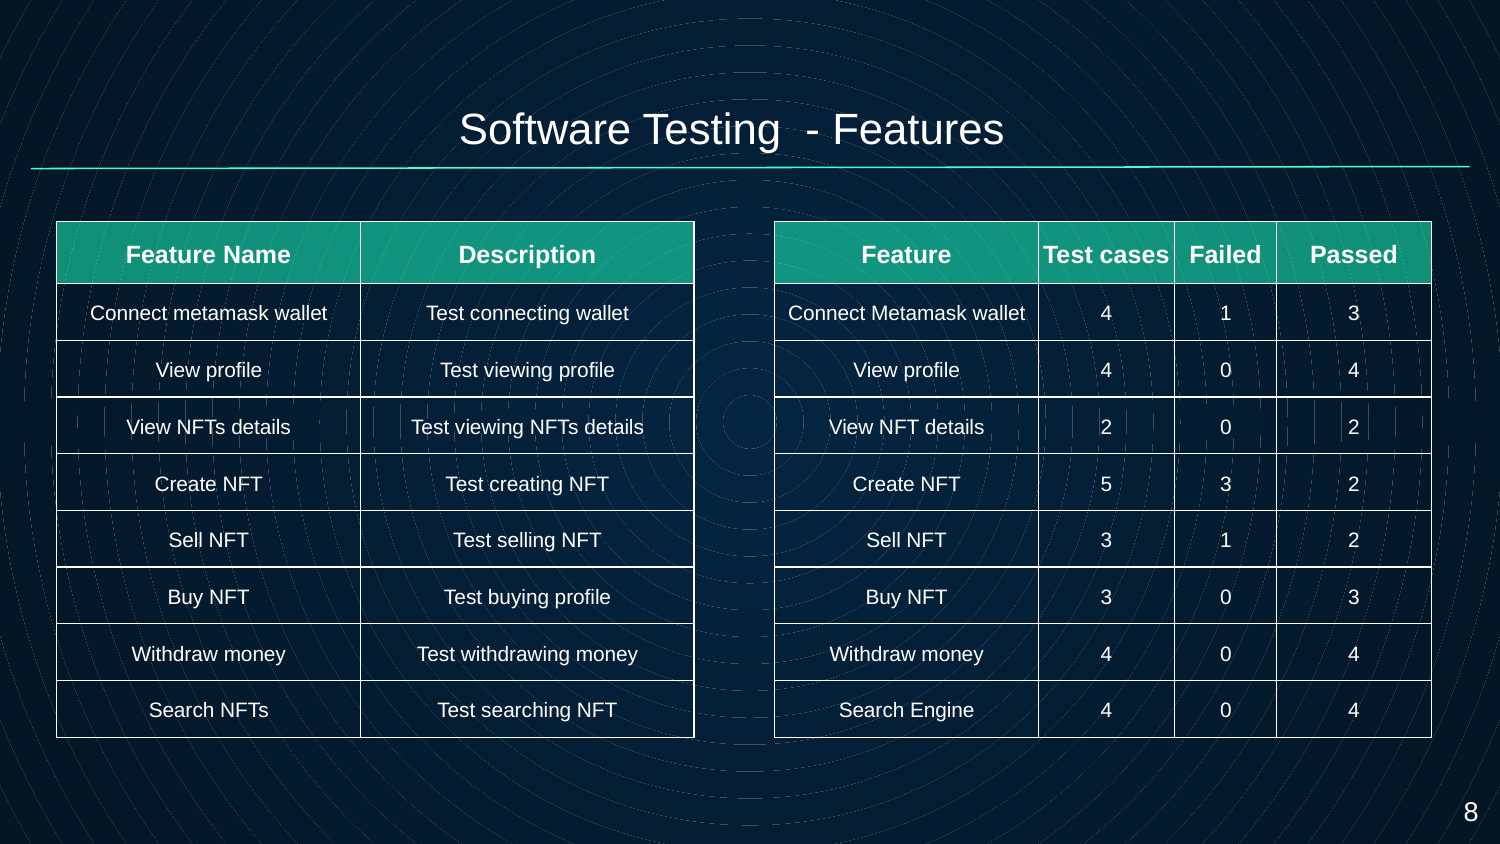

Software Testing  - Features
| Feature Name | Description |
| --- | --- |
| Connect metamask wallet | Test connecting wallet |
| View profile | Test viewing profile |
| View NFTs details | Test viewing NFTs details |
| Create NFT | Test creating NFT |
| Sell NFT | Test selling NFT |
| Buy NFT | Test buying profile |
| Withdraw money | Test withdrawing money |
| Search NFTs | Test searching NFT |
| Feature | Test cases | Failed | Passed |
| --- | --- | --- | --- |
| Connect Metamask wallet | 4 | 1 | 3 |
| View profile | 4 | 0 | 4 |
| View NFT details | 2 | 0 | 2 |
| Create NFT | 5 | 3 | 2 |
| Sell NFT | 3 | 1 | 2 |
| Buy NFT | 3 | 0 | 3 |
| Withdraw money | 4 | 0 | 4 |
| Search Engine | 4 | 0 | 4 |
8